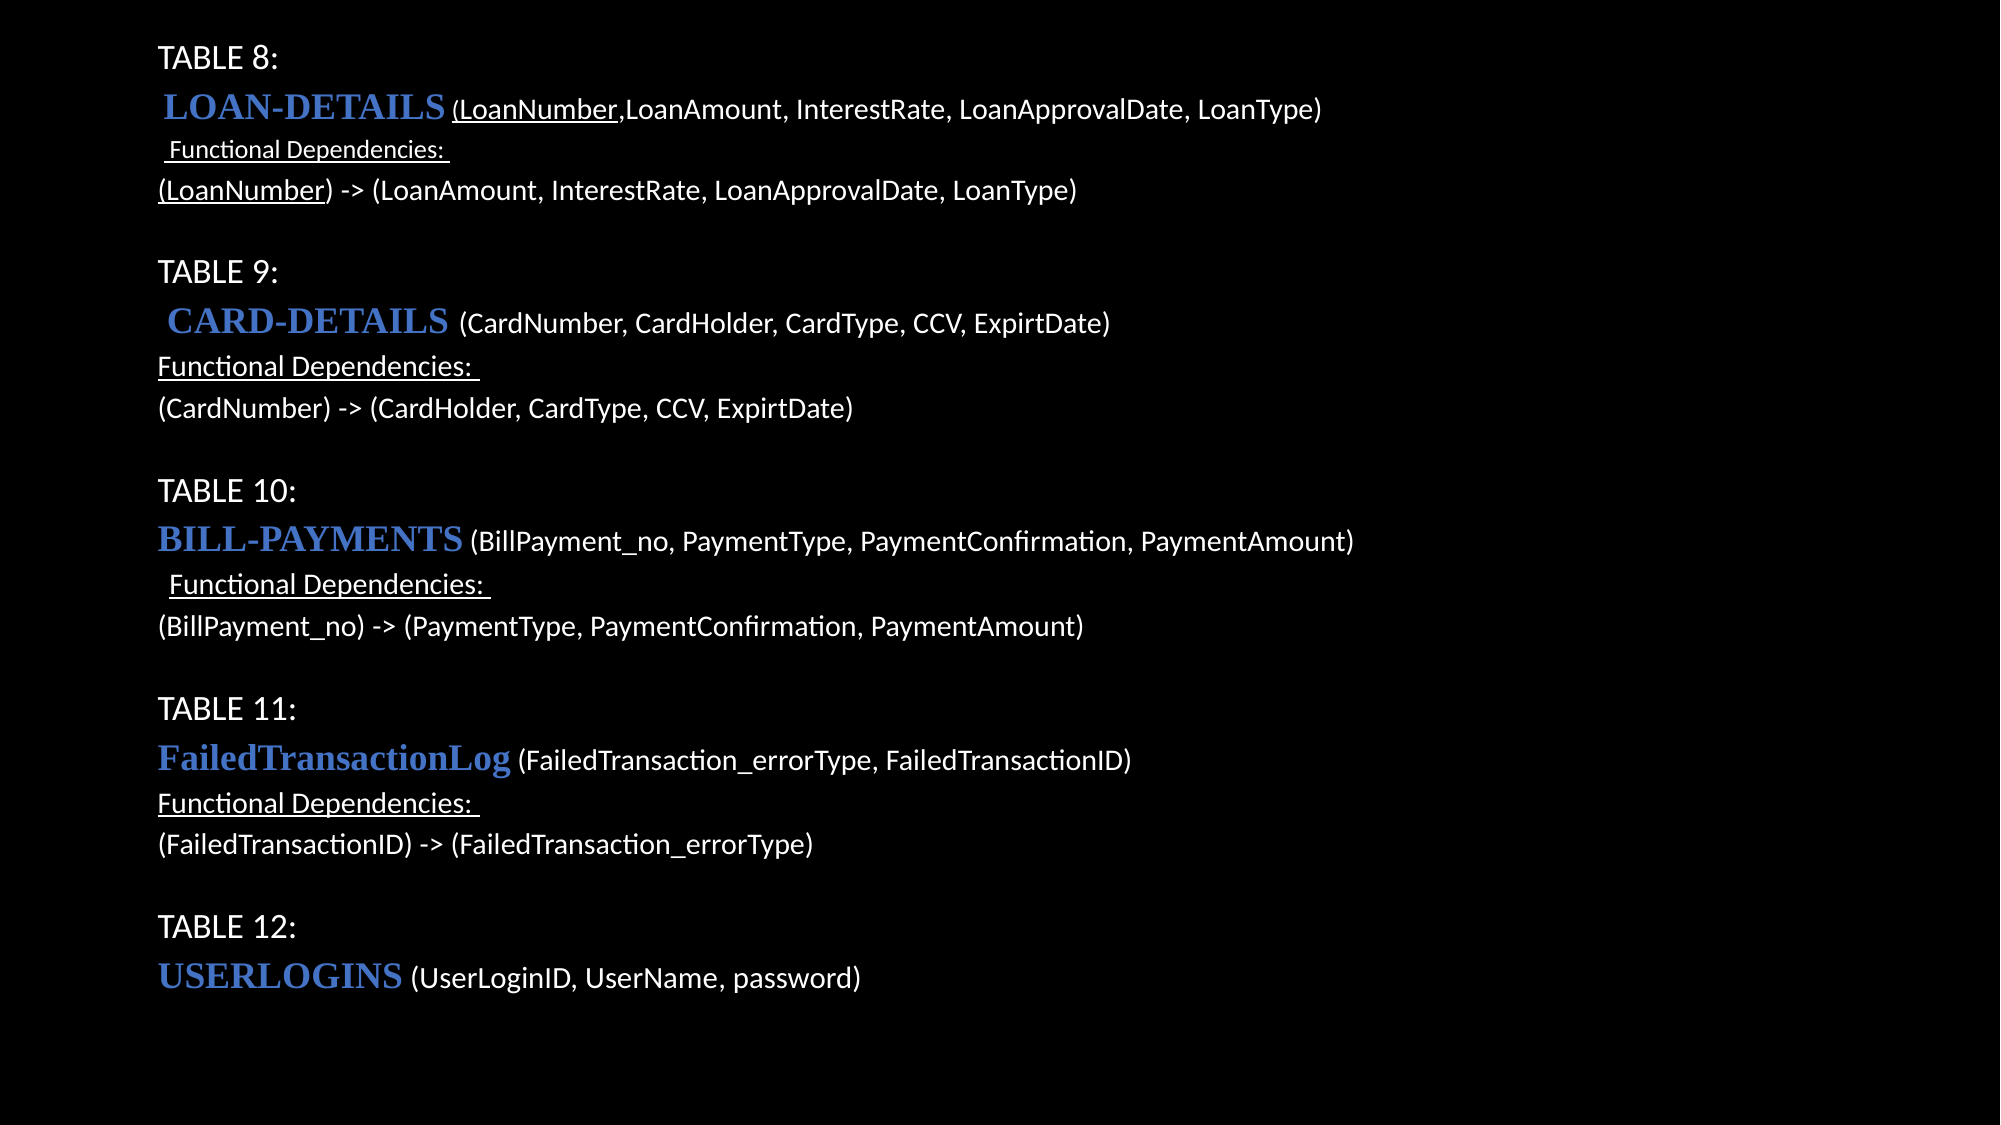

TABLE 8:
 LOAN-DETAILS (LoanNumber,LoanAmount, InterestRate, LoanApprovalDate, LoanType)
  Functional Dependencies:
(LoanNumber) -> (LoanAmount, InterestRate, LoanApprovalDate, LoanType)

TABLE 9:
 CARD-DETAILS (CardNumber, CardHolder, CardType, CCV, ExpirtDate)
Functional Dependencies:
(CardNumber) -> (CardHolder, CardType, CCV, ExpirtDate)

TABLE 10:
BILL-PAYMENTS (BillPayment_no, PaymentType, PaymentConfirmation, PaymentAmount)
  Functional Dependencies:
(BillPayment_no) -> (PaymentType, PaymentConfirmation, PaymentAmount)

TABLE 11:
FailedTransactionLog (FailedTransaction_errorType, FailedTransactionID)
Functional Dependencies:
(FailedTransactionID) -> (FailedTransaction_errorType)

TABLE 12:
USERLOGINS (UserLoginID, UserName, password)